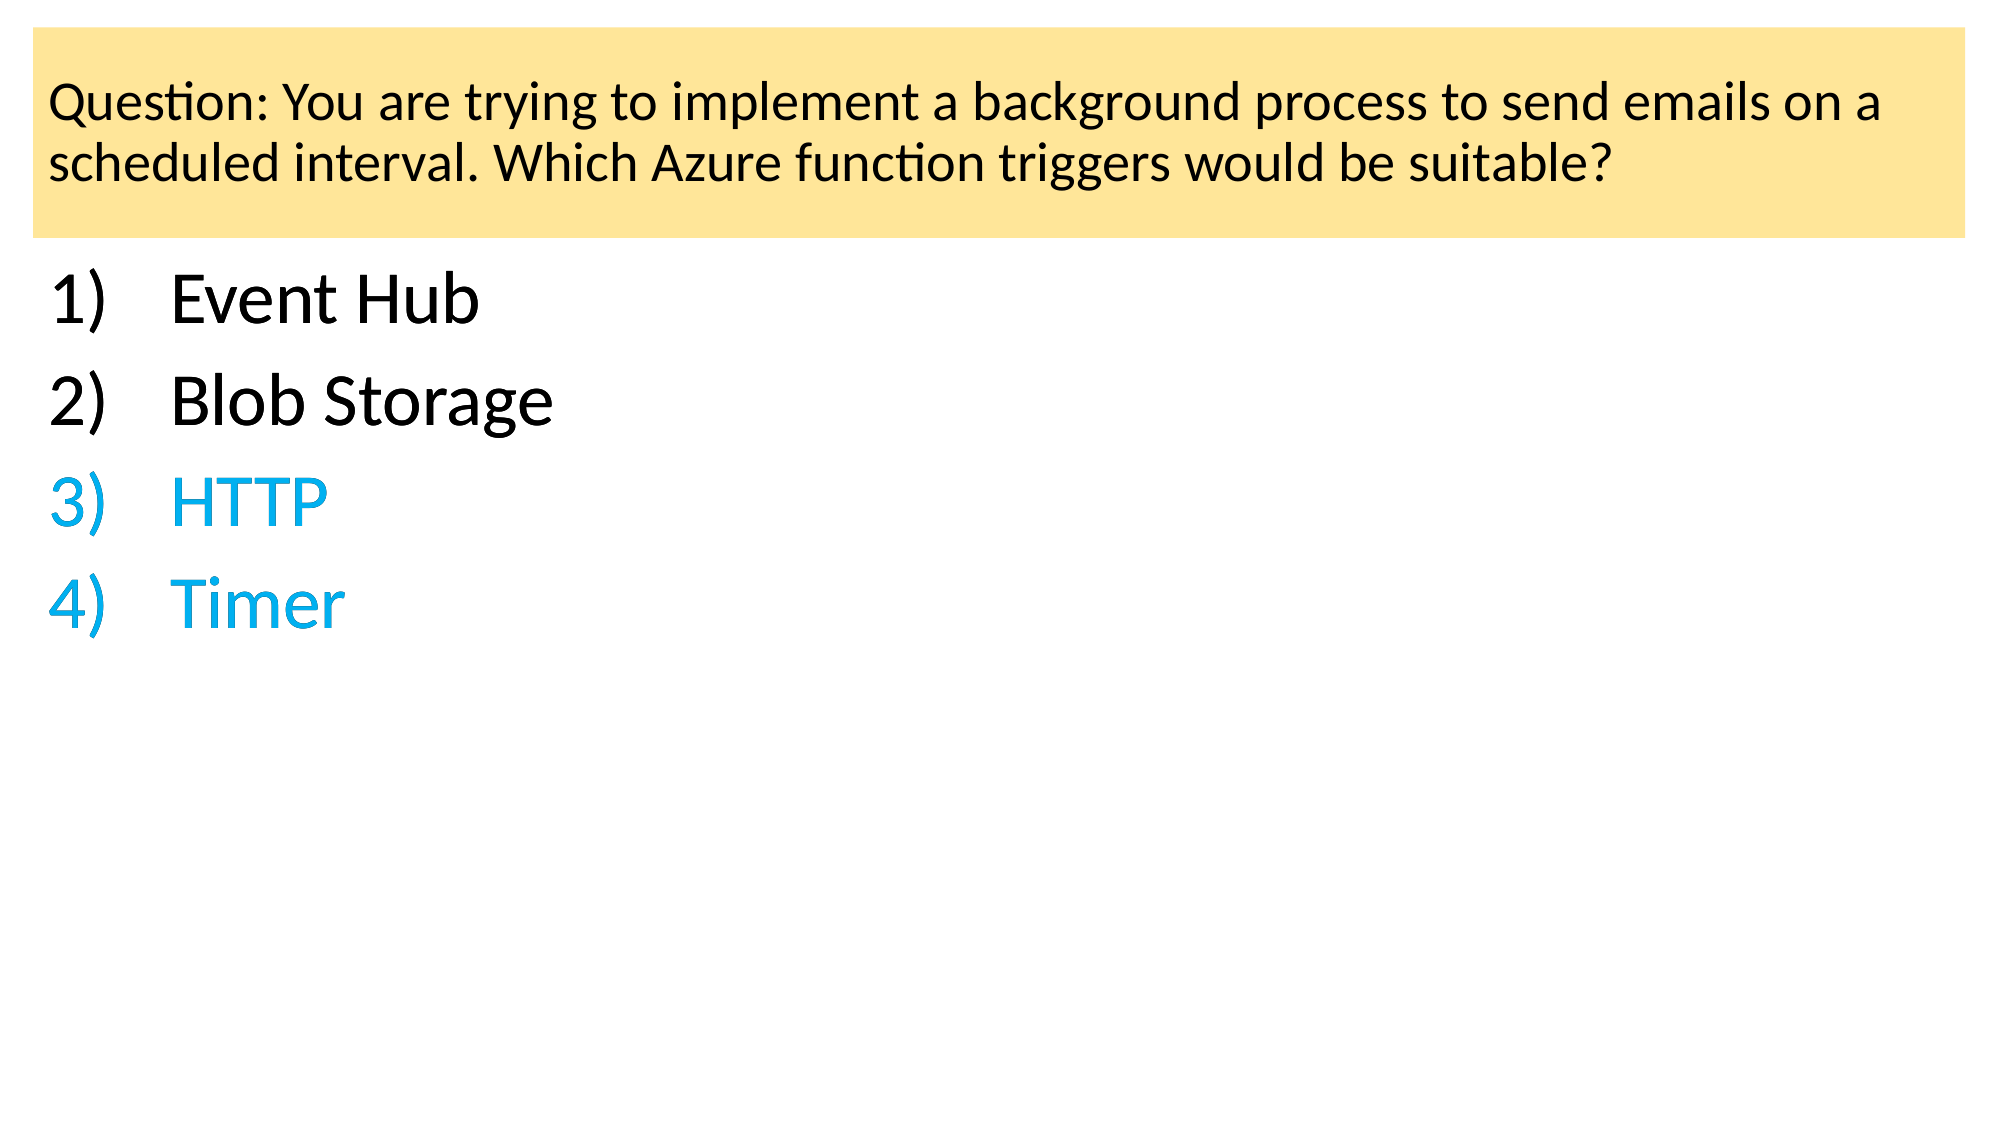

# Question: You are trying to implement a background process to send emails on a scheduled interval. Which Azure function triggers would be suitable?
Event Hub
Blob Storage
HTTP
Timer

Event Hub
Blob Storage
HTTP
Timer